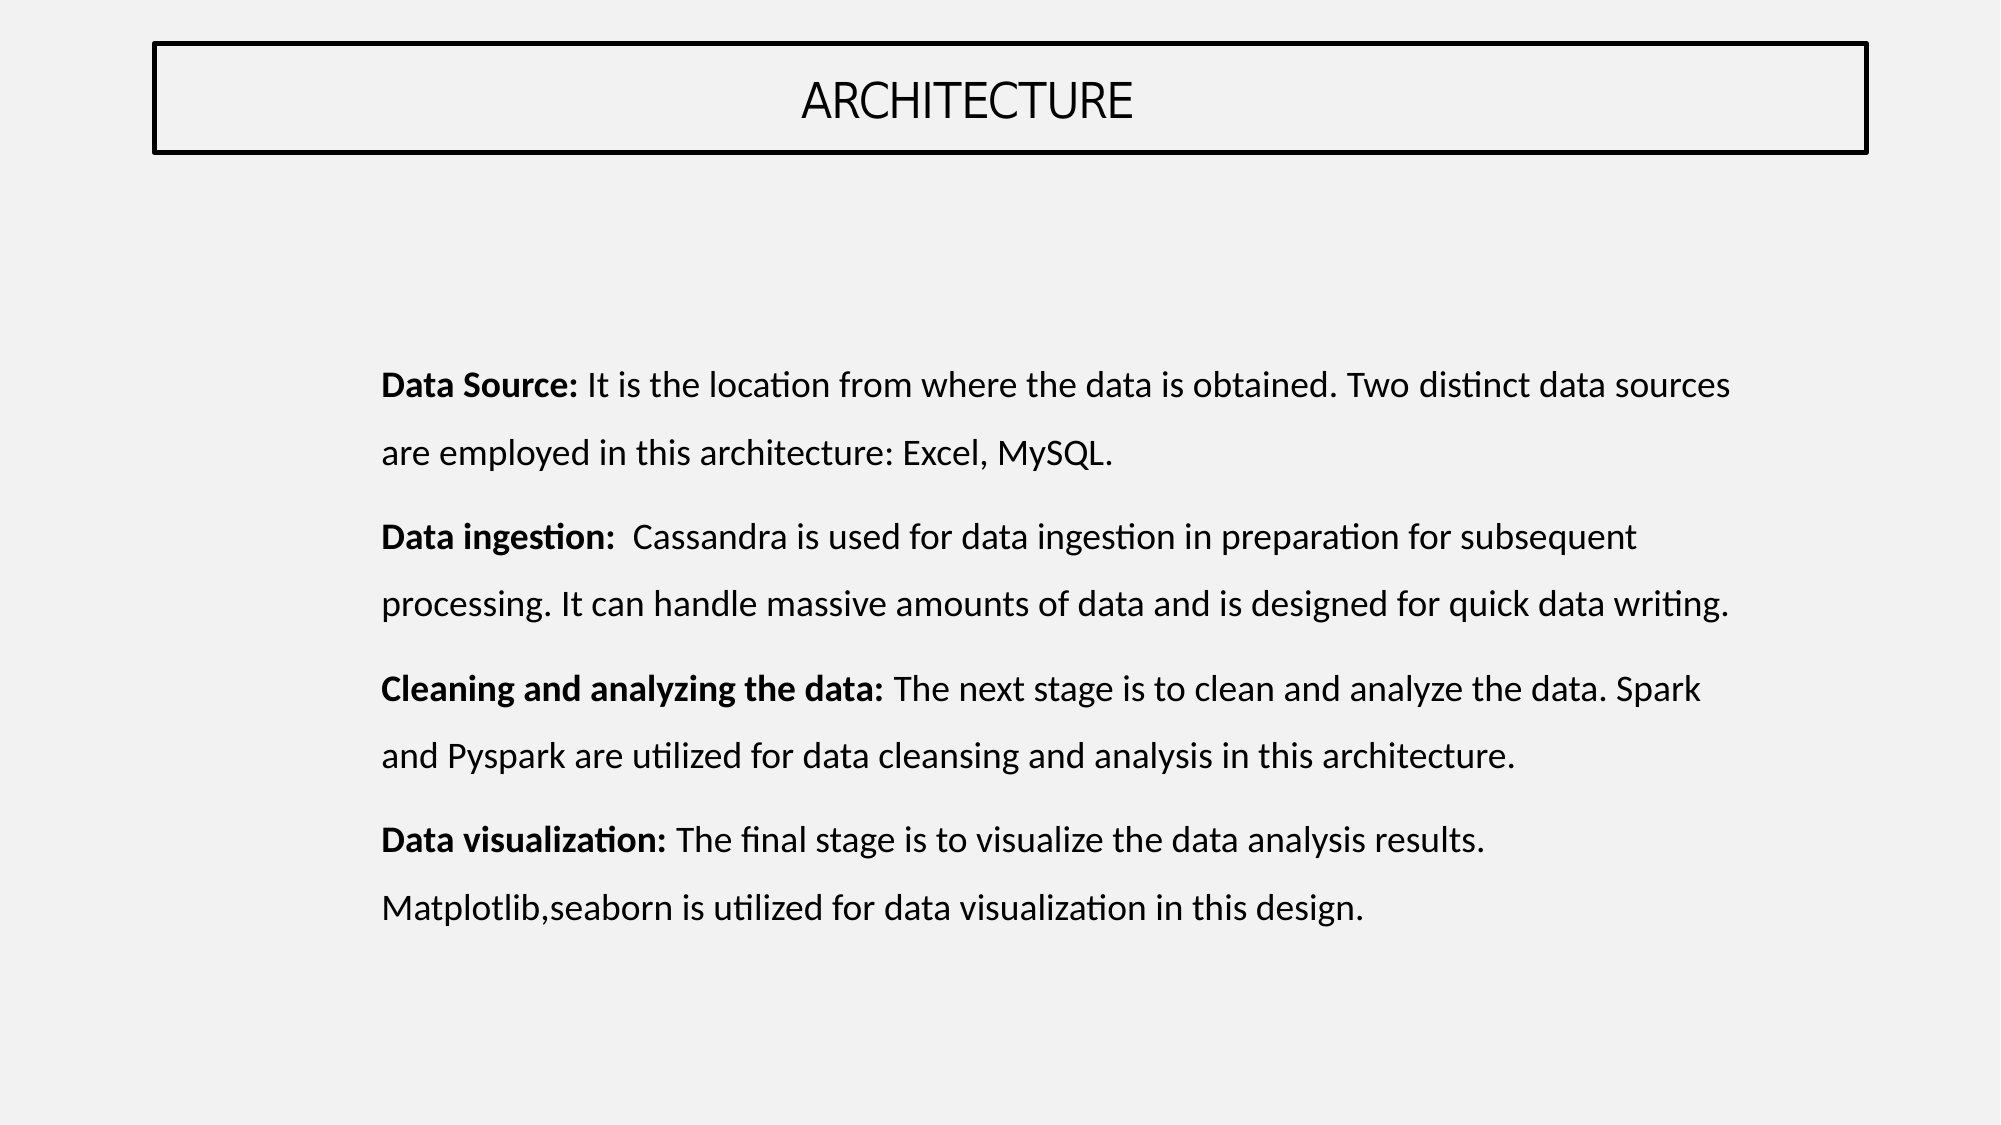

ARCHITECTURE
Data Source: It is the location from where the data is obtained. Two distinct data sources are employed in this architecture: Excel, MySQL.
Data ingestion:  Cassandra is used for data ingestion in preparation for subsequent processing. It can handle massive amounts of data and is designed for quick data writing.
Cleaning and analyzing the data: The next stage is to clean and analyze the data. Spark and Pyspark are utilized for data cleansing and analysis in this architecture.
Data visualization: The final stage is to visualize the data analysis results. Matplotlib,seaborn is utilized for data visualization in this design.